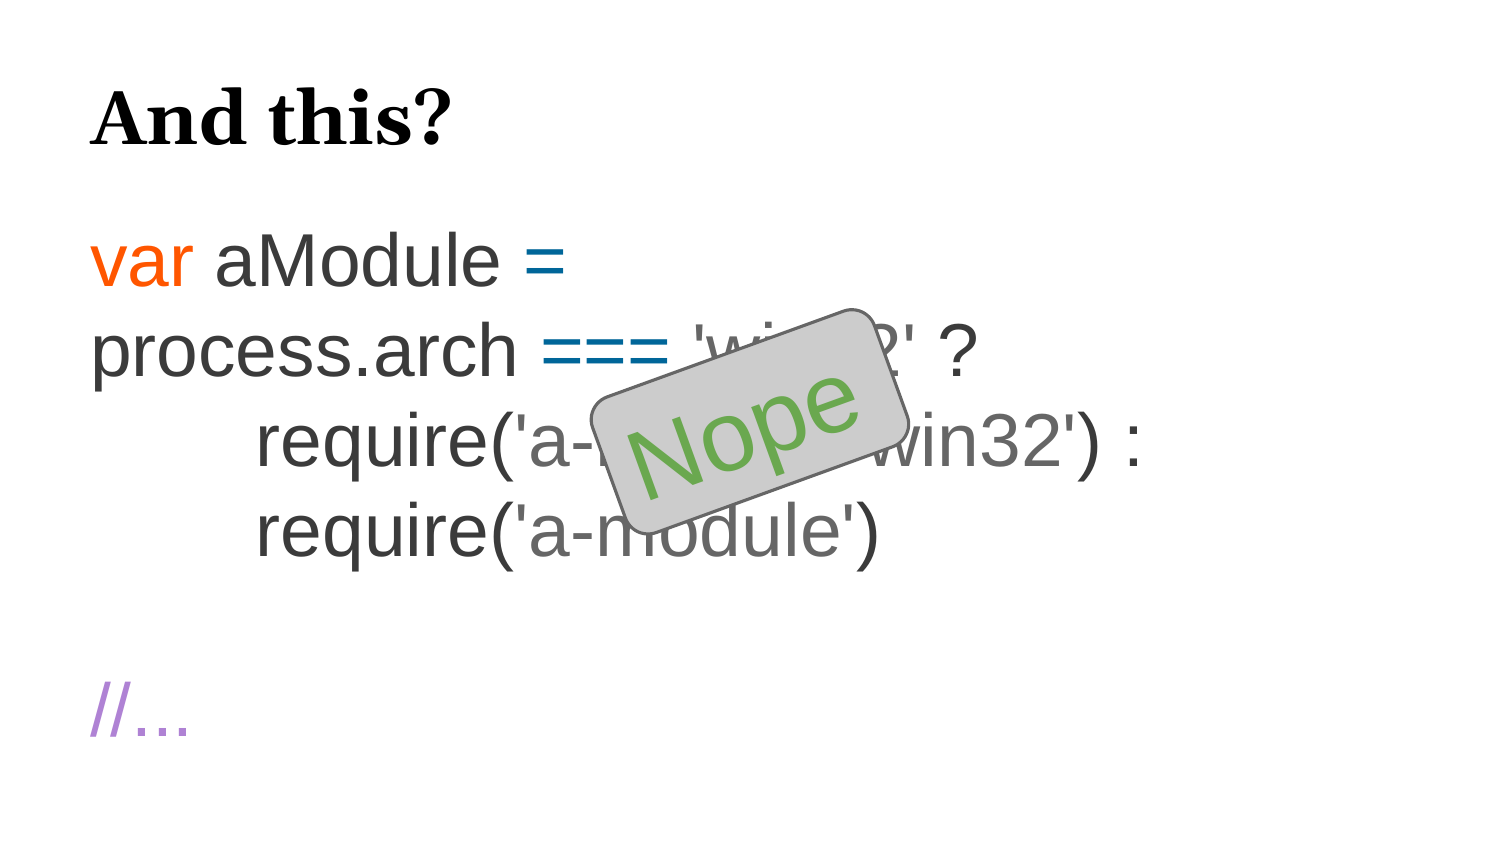

# And this?
var aModule =
process.arch === 'win32' ?
        require('a-module-win32') :
        require('a-module')
//...
Nope